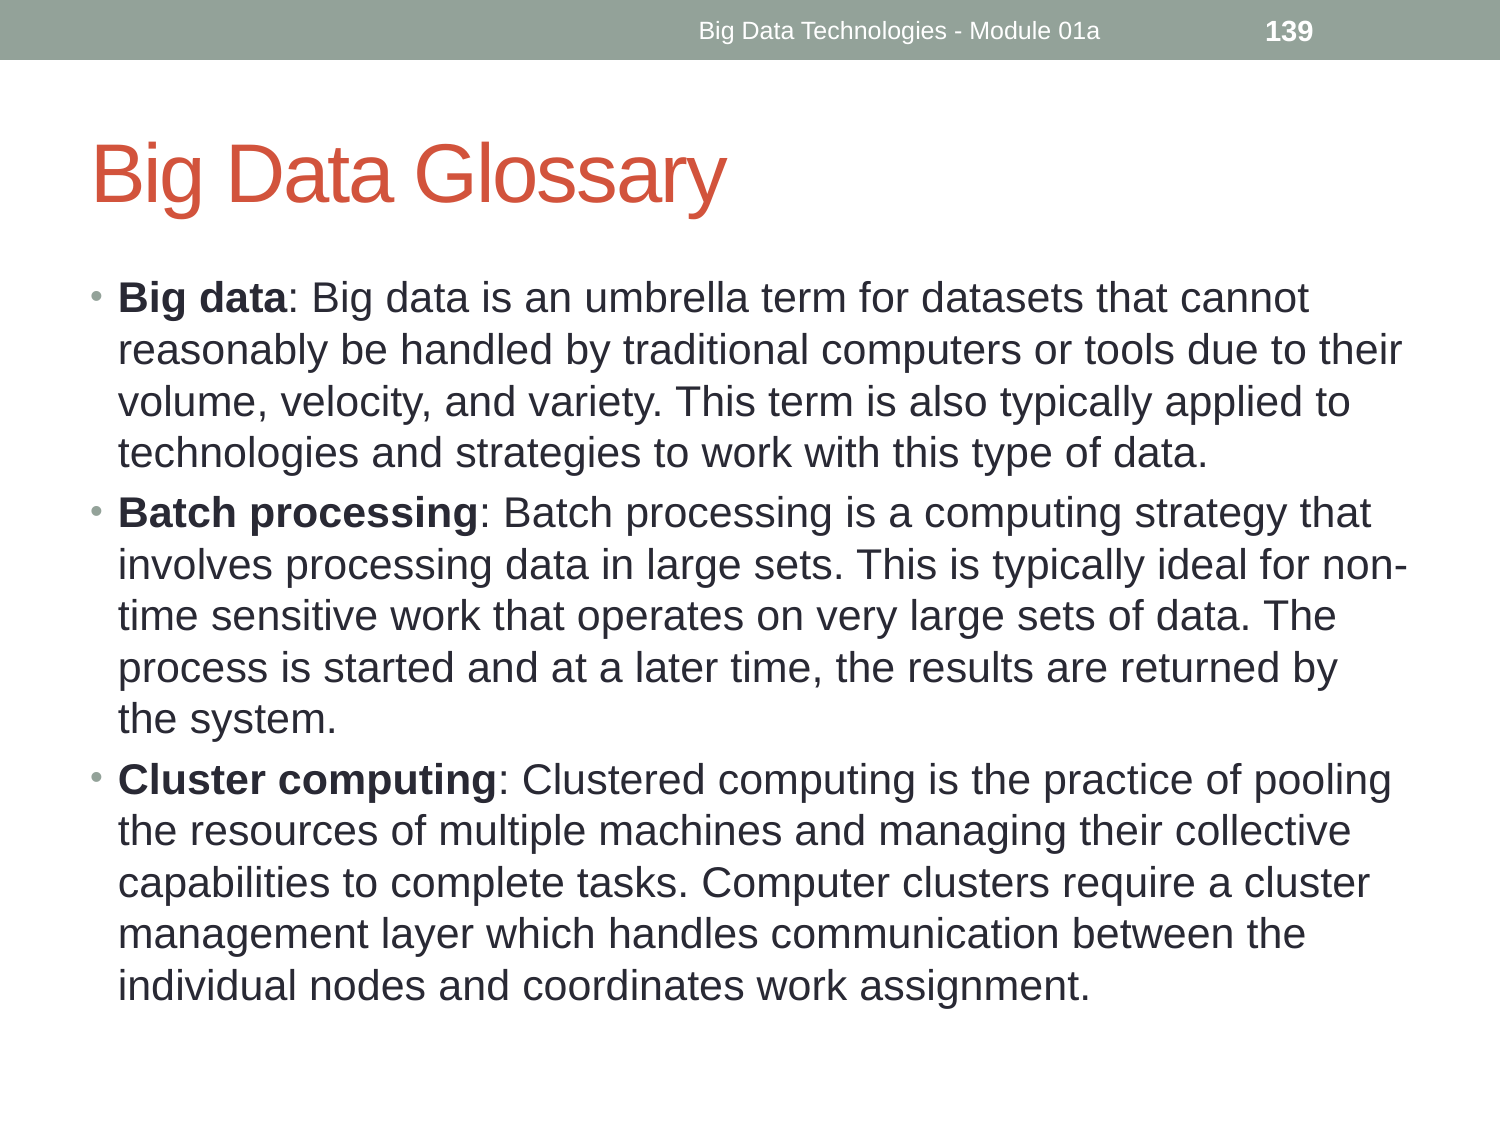

Big Data Technologies - Module 01a
139
# Big Data Glossary
Big data: Big data is an umbrella term for datasets that cannot reasonably be handled by traditional computers or tools due to their volume, velocity, and variety. This term is also typically applied to technologies and strategies to work with this type of data.
Batch processing: Batch processing is a computing strategy that involves processing data in large sets. This is typically ideal for non-time sensitive work that operates on very large sets of data. The process is started and at a later time, the results are returned by the system.
Cluster computing: Clustered computing is the practice of pooling the resources of multiple machines and managing their collective capabilities to complete tasks. Computer clusters require a cluster management layer which handles communication between the individual nodes and coordinates work assignment.